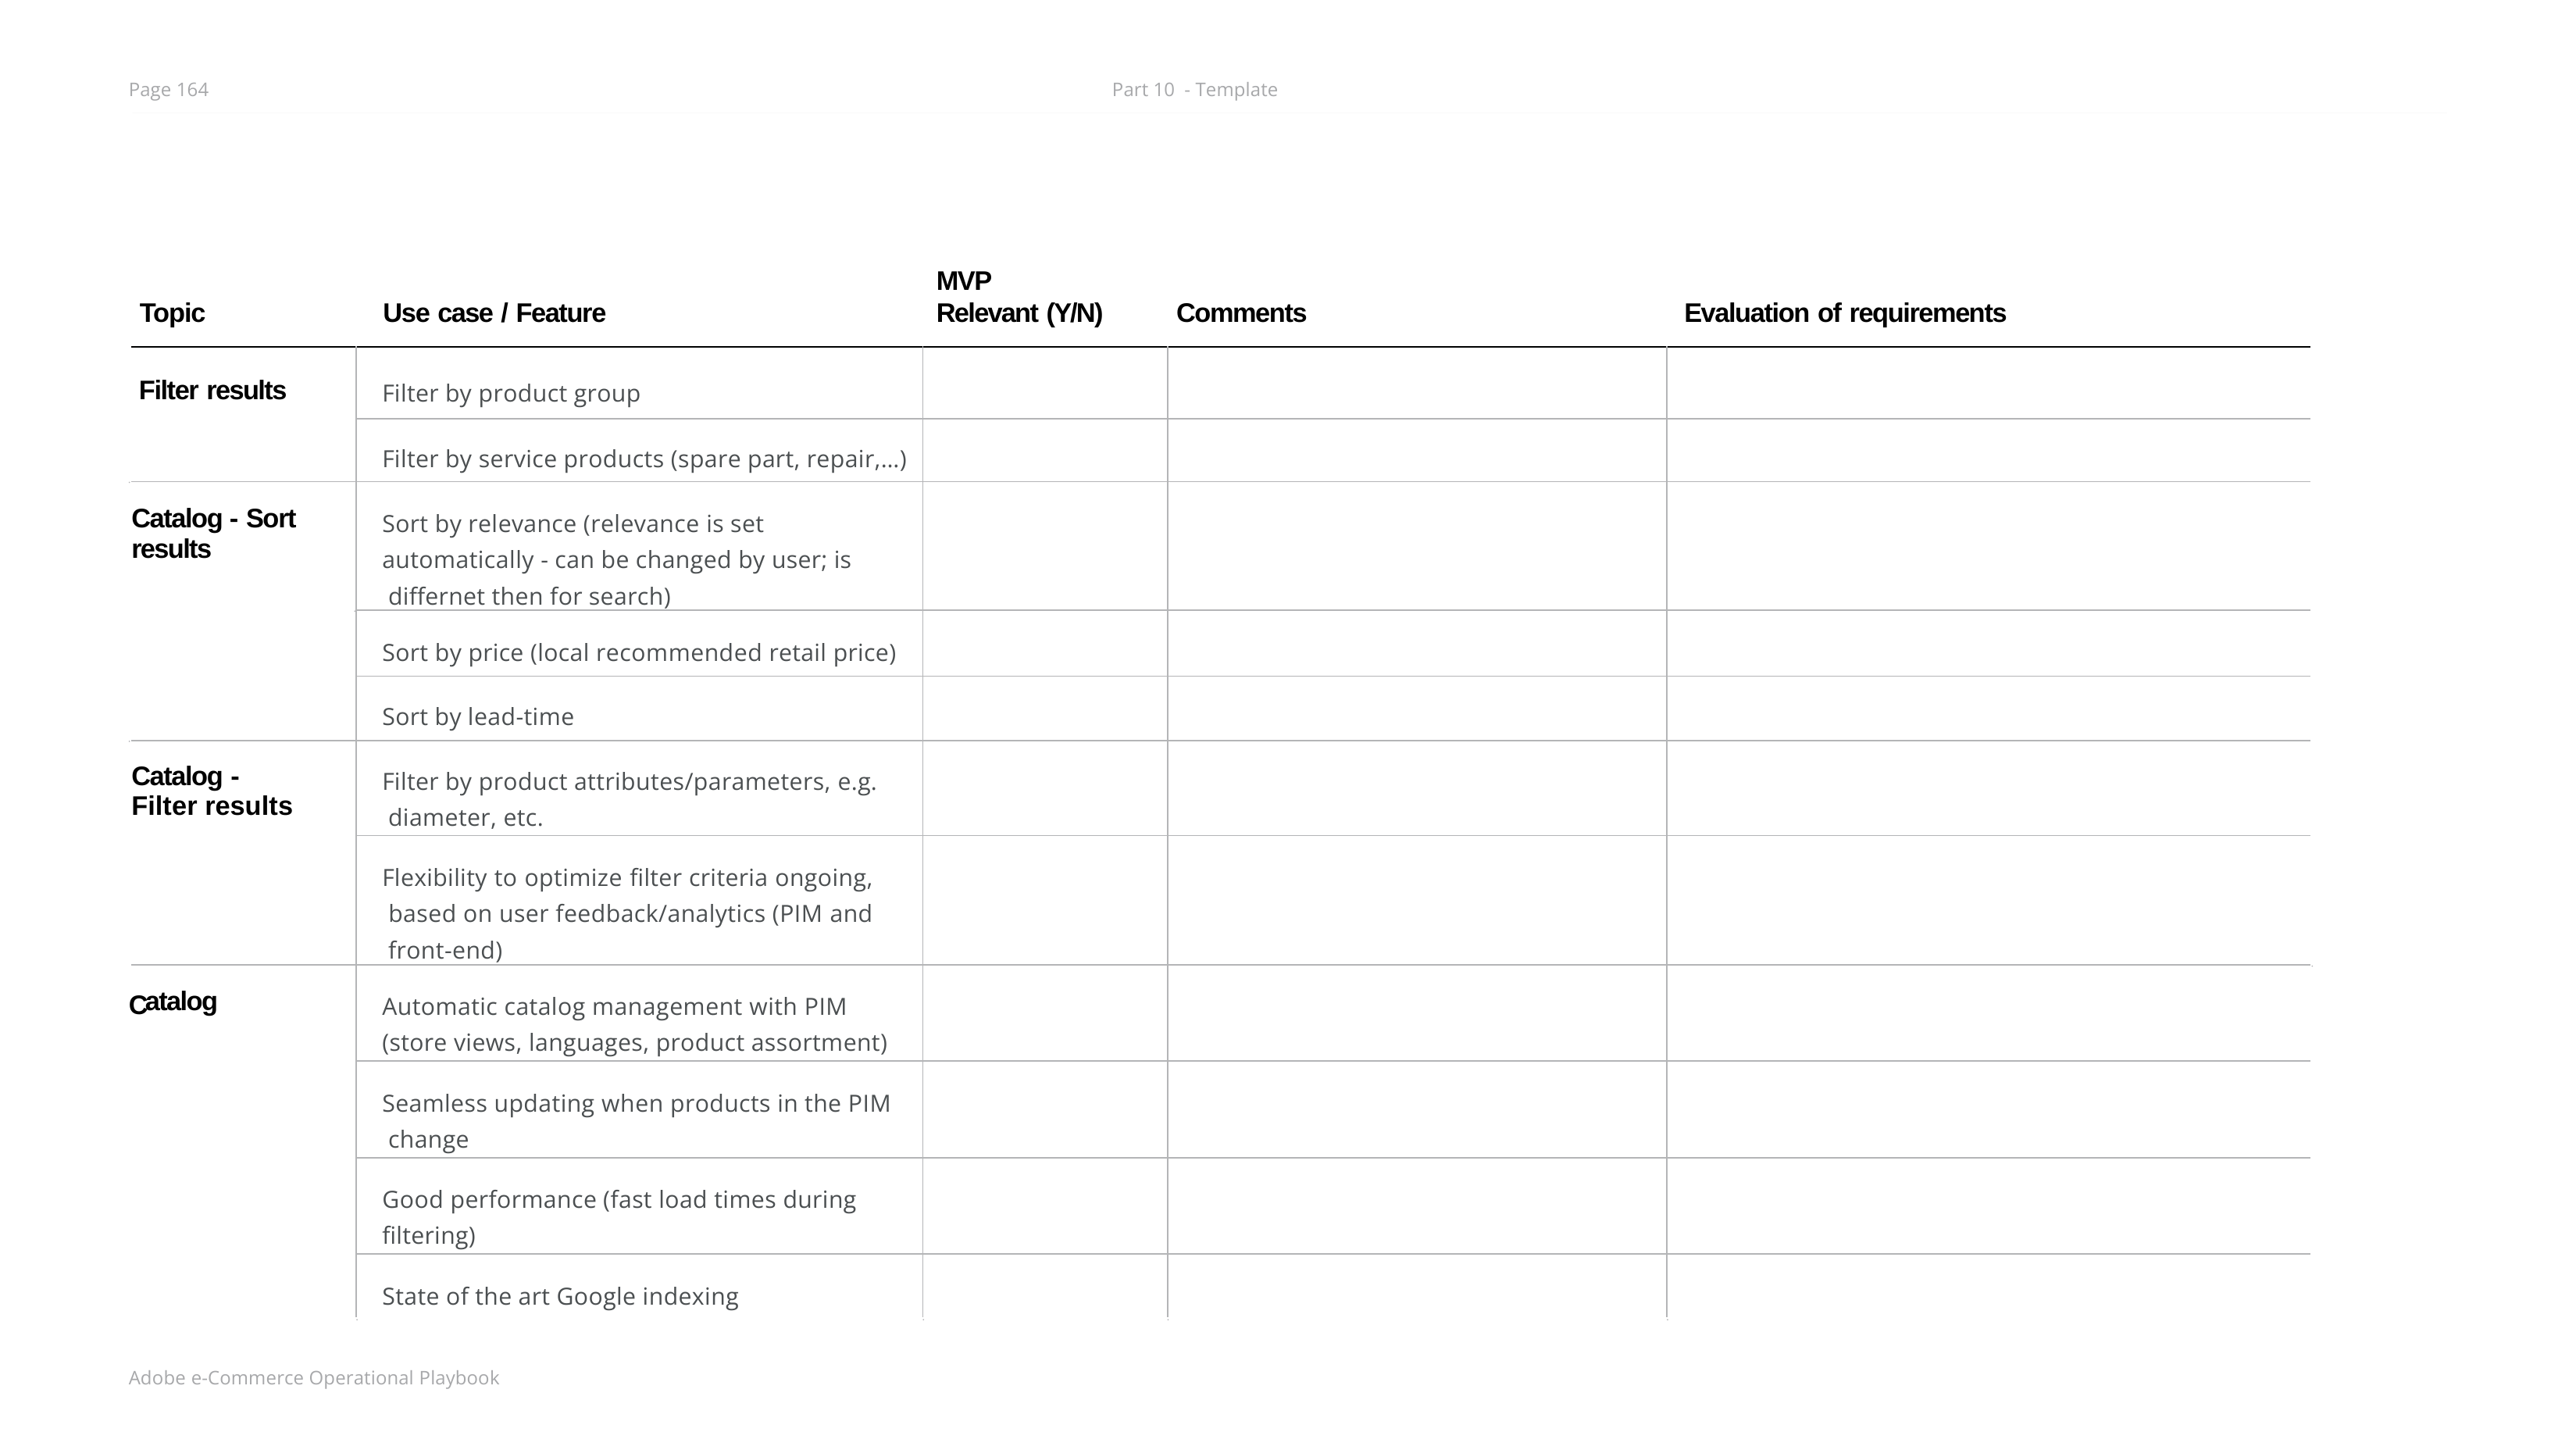

Page 164
Part 10 - Template
MVP
Relevant (Y/N)
Topic
Use case / Feature
Comments
Evaluation of requirements
| Filter results | Filter by product group |  |  |  |
| --- | --- | --- | --- | --- |
|  | Filter by service products (spare part, repair,…) |  |  |  |
| Catalog - Sort results | Sort by relevance (relevance is set automatically - can be changed by user; is differnet then for search) |  |  |  |
|  | Sort by price (local recommended retail price) |  |  |  |
|  | Sort by lead-time |  |  |  |
| Catalog - Filter results | Filter by product attributes/parameters, e.g. diameter, etc. |  |  |  |
|  | Flexibility to optimize filter criteria ongoing, based on user feedback/analytics (PIM and front-end) |  |  |  |
| atalog | Automatic catalog management with PIM (store views, languages, product assortment) |  |  |  |
|  | Seamless updating when products in the PIM change |  |  |  |
|  | Good performance (fast load times during filtering) |  |  |  |
|  | State of the art Google indexing |  |  |  |

C

Adobe e-Commerce Operational Playbook